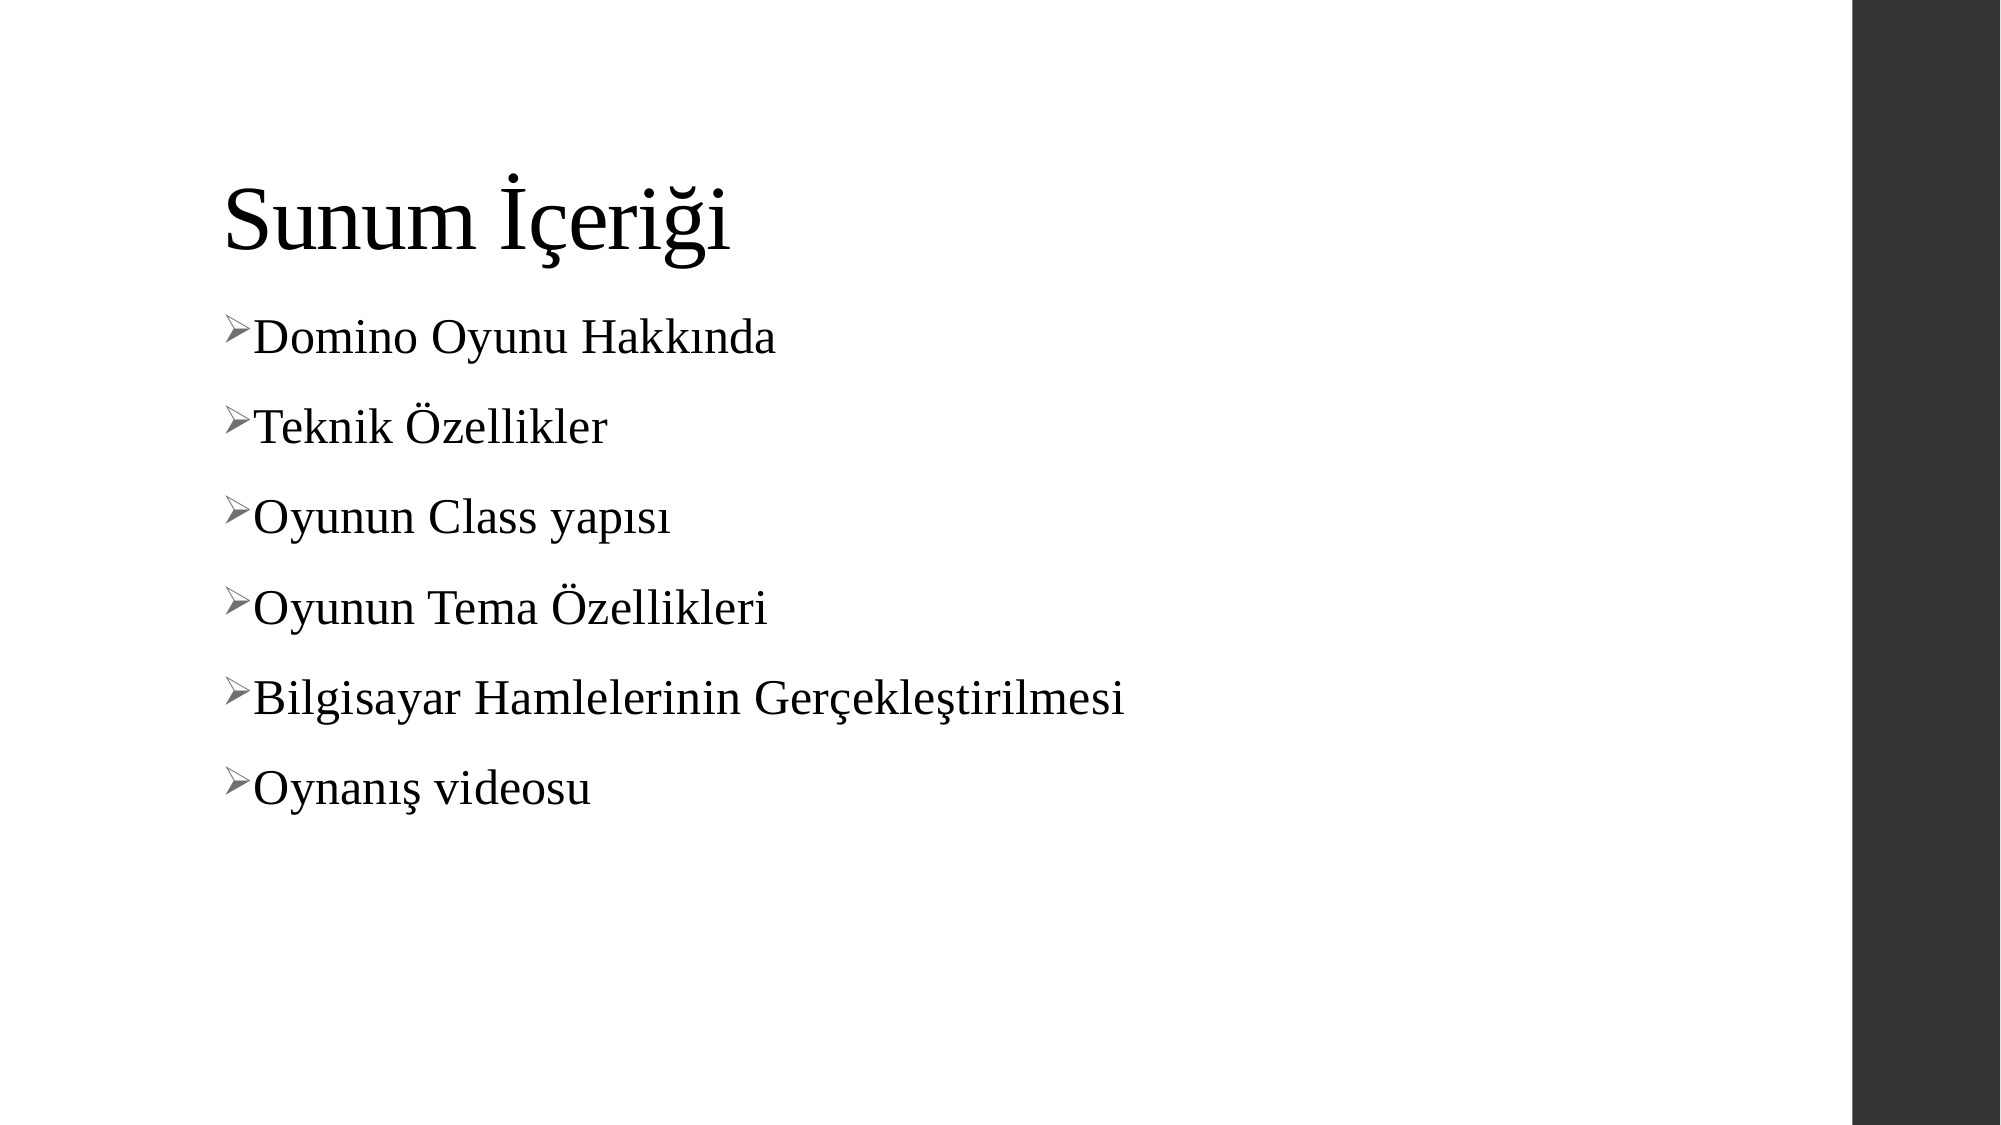

# Sunum İçeriği
Domino Oyunu Hakkında
Teknik Özellikler
Oyunun Class yapısı
Oyunun Tema Özellikleri
Bilgisayar Hamlelerinin Gerçekleştirilmesi
Oynanış videosu